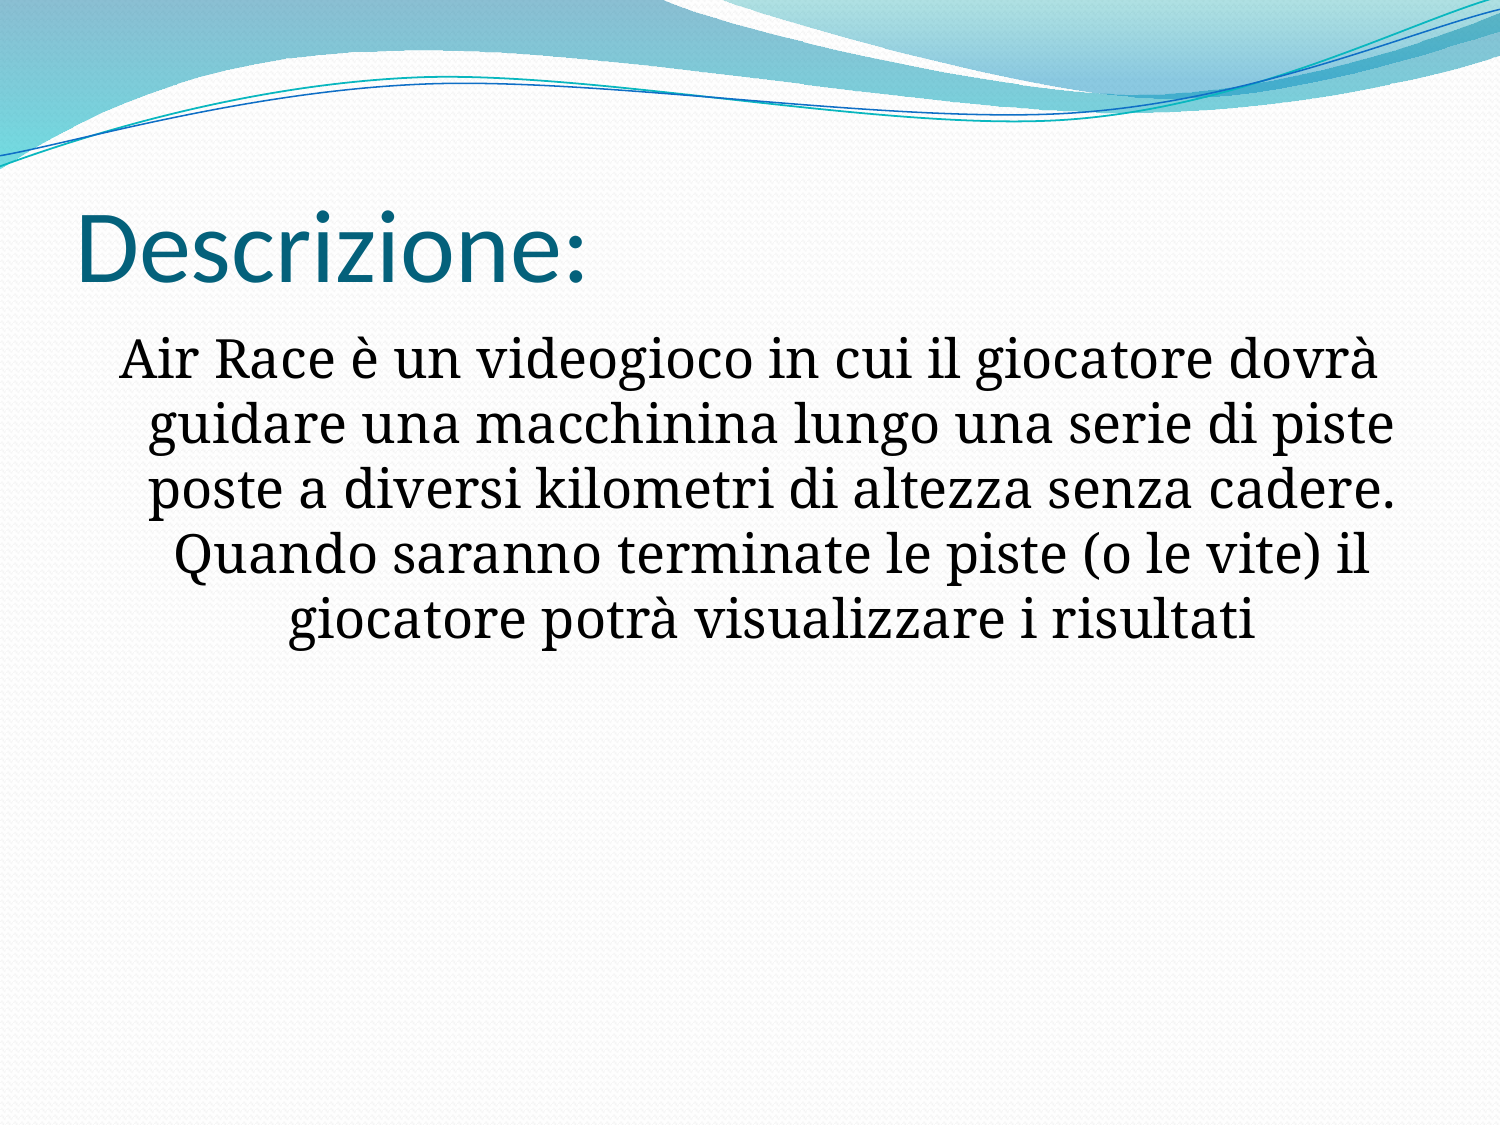

# Descrizione:
Air Race è un videogioco in cui il giocatore dovrà guidare una macchinina lungo una serie di piste poste a diversi kilometri di altezza senza cadere. Quando saranno terminate le piste (o le vite) il giocatore potrà visualizzare i risultati